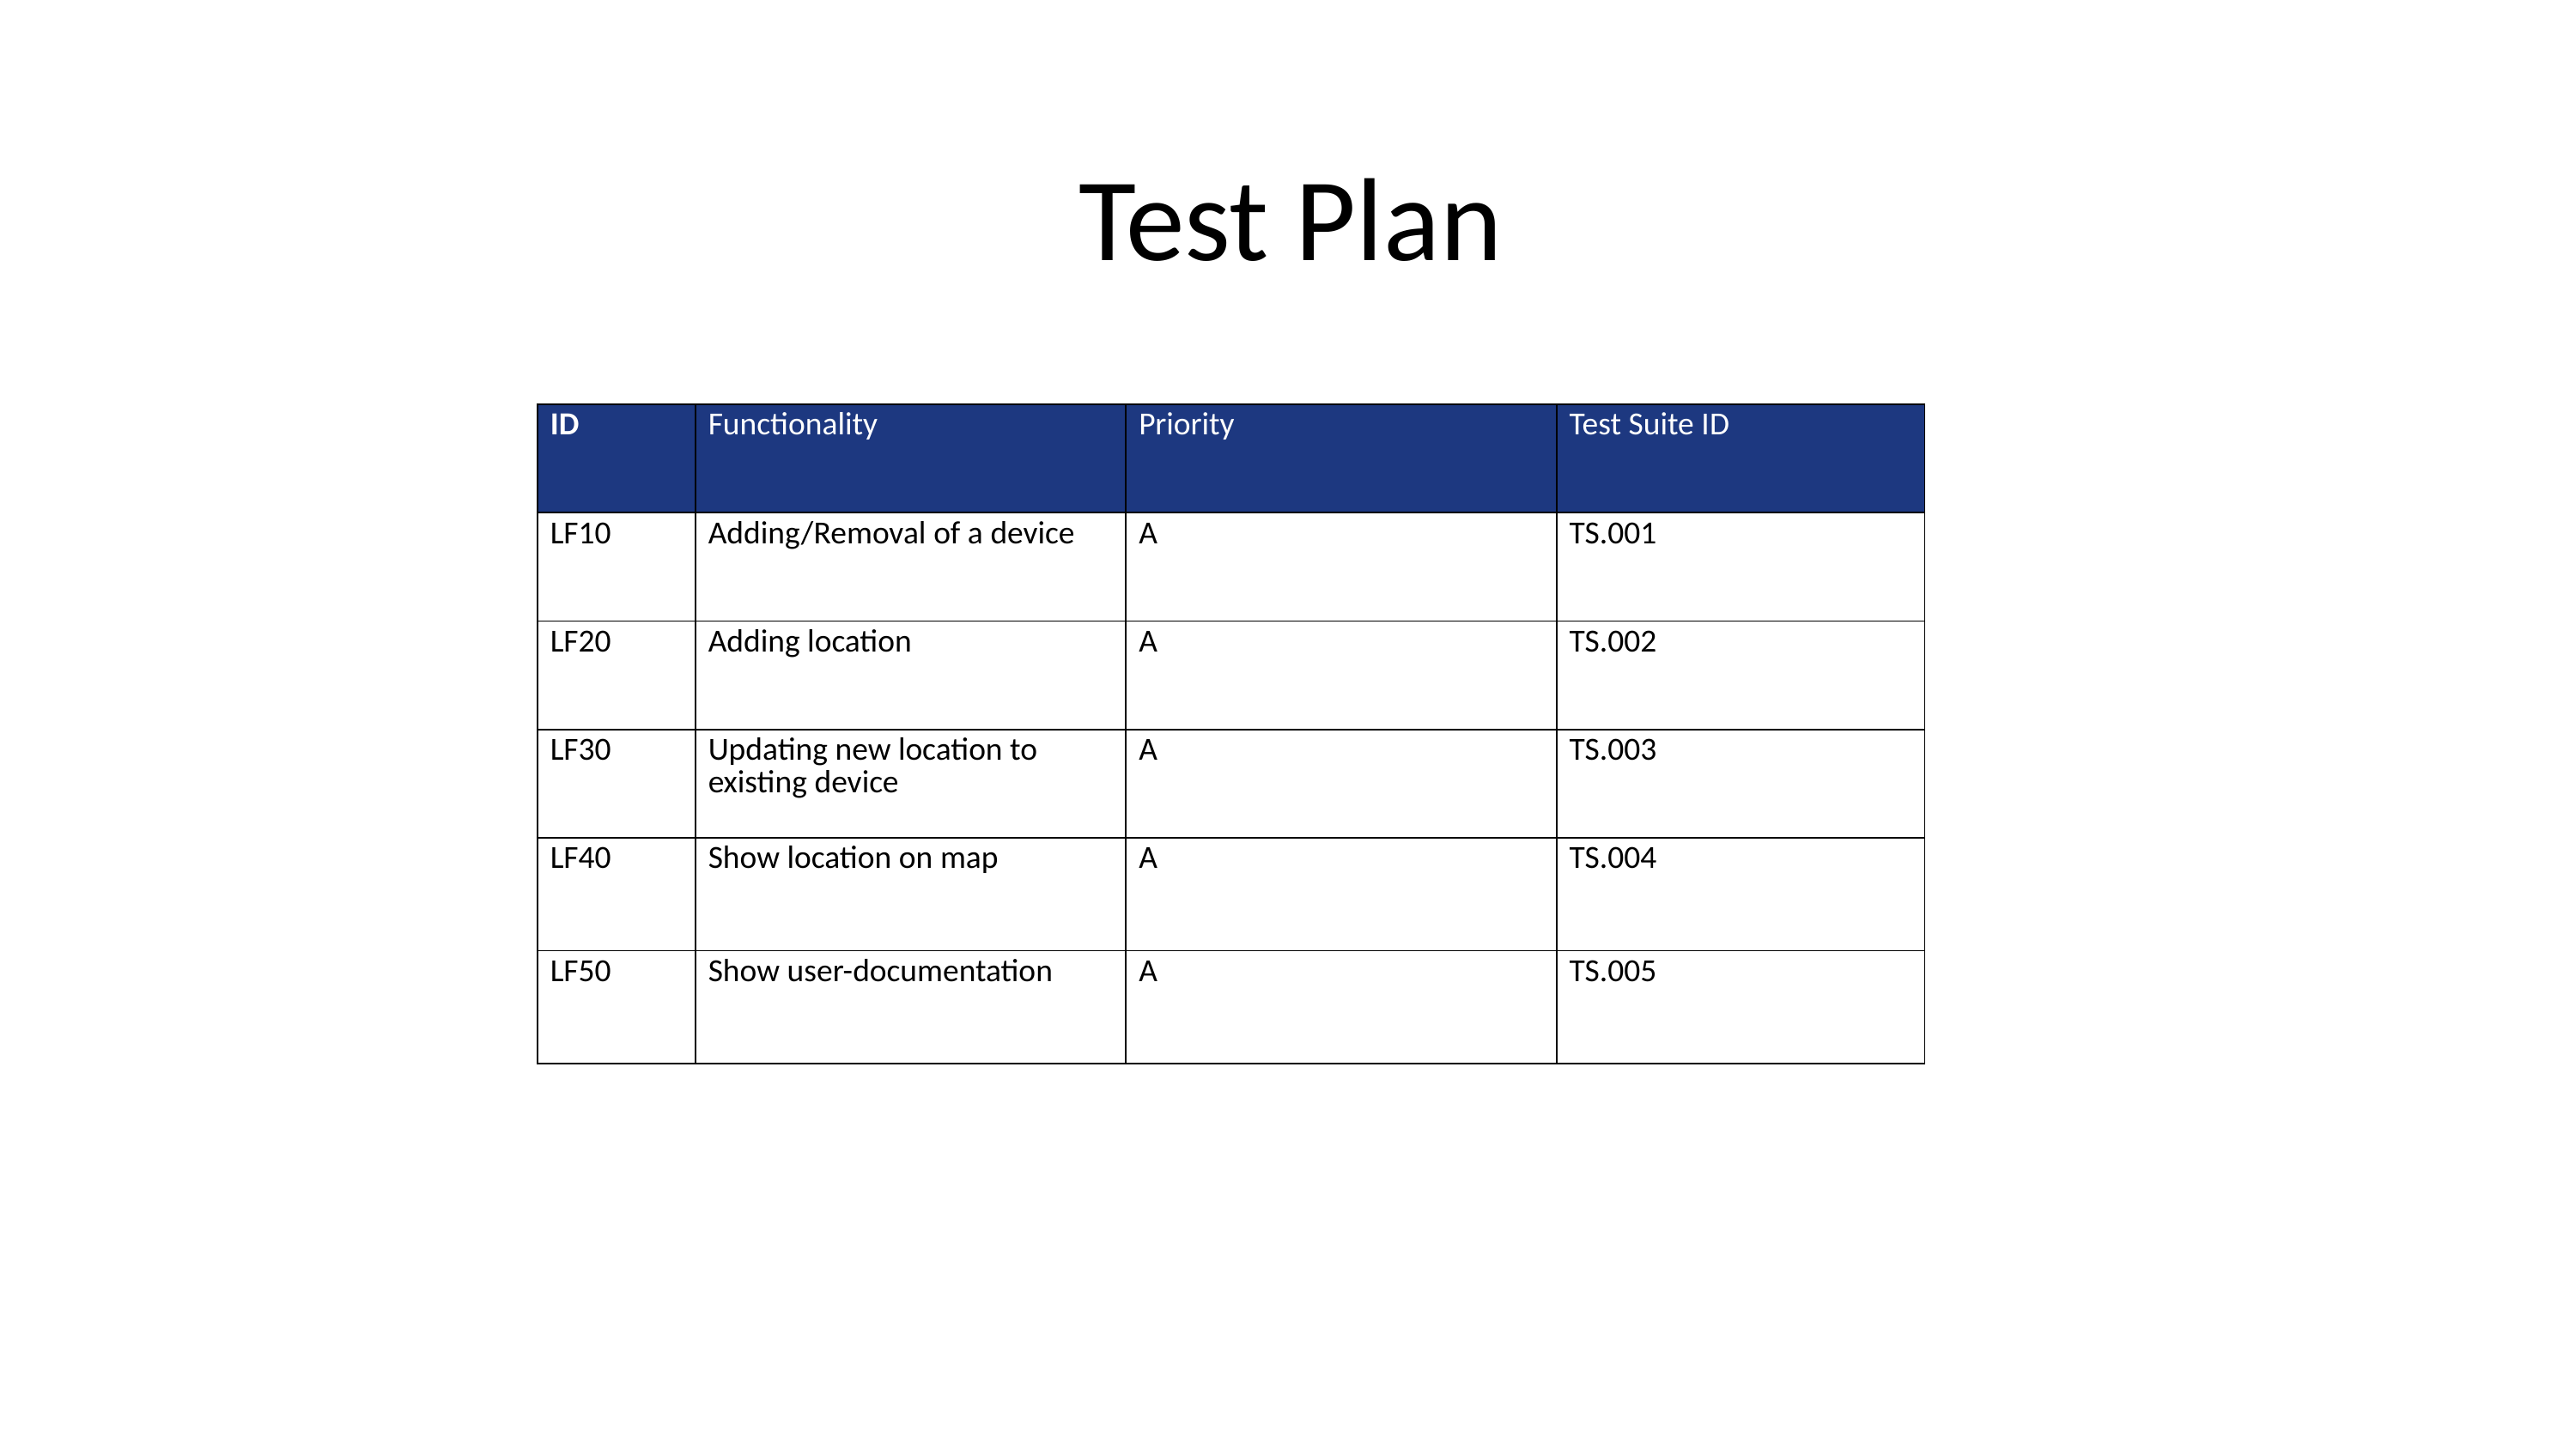

Test Plan
| ID | Functionality | Priority | Test Suite ID |
| --- | --- | --- | --- |
| LF10 | Adding/Removal of a device | A | TS.001 |
| LF20 | Adding location | A | TS.002 |
| LF30 | Updating new location to existing device | A | TS.003 |
| LF40 | Show location on map | A | TS.004 |
| LF50 | Show user-documentation | A | TS.005 |